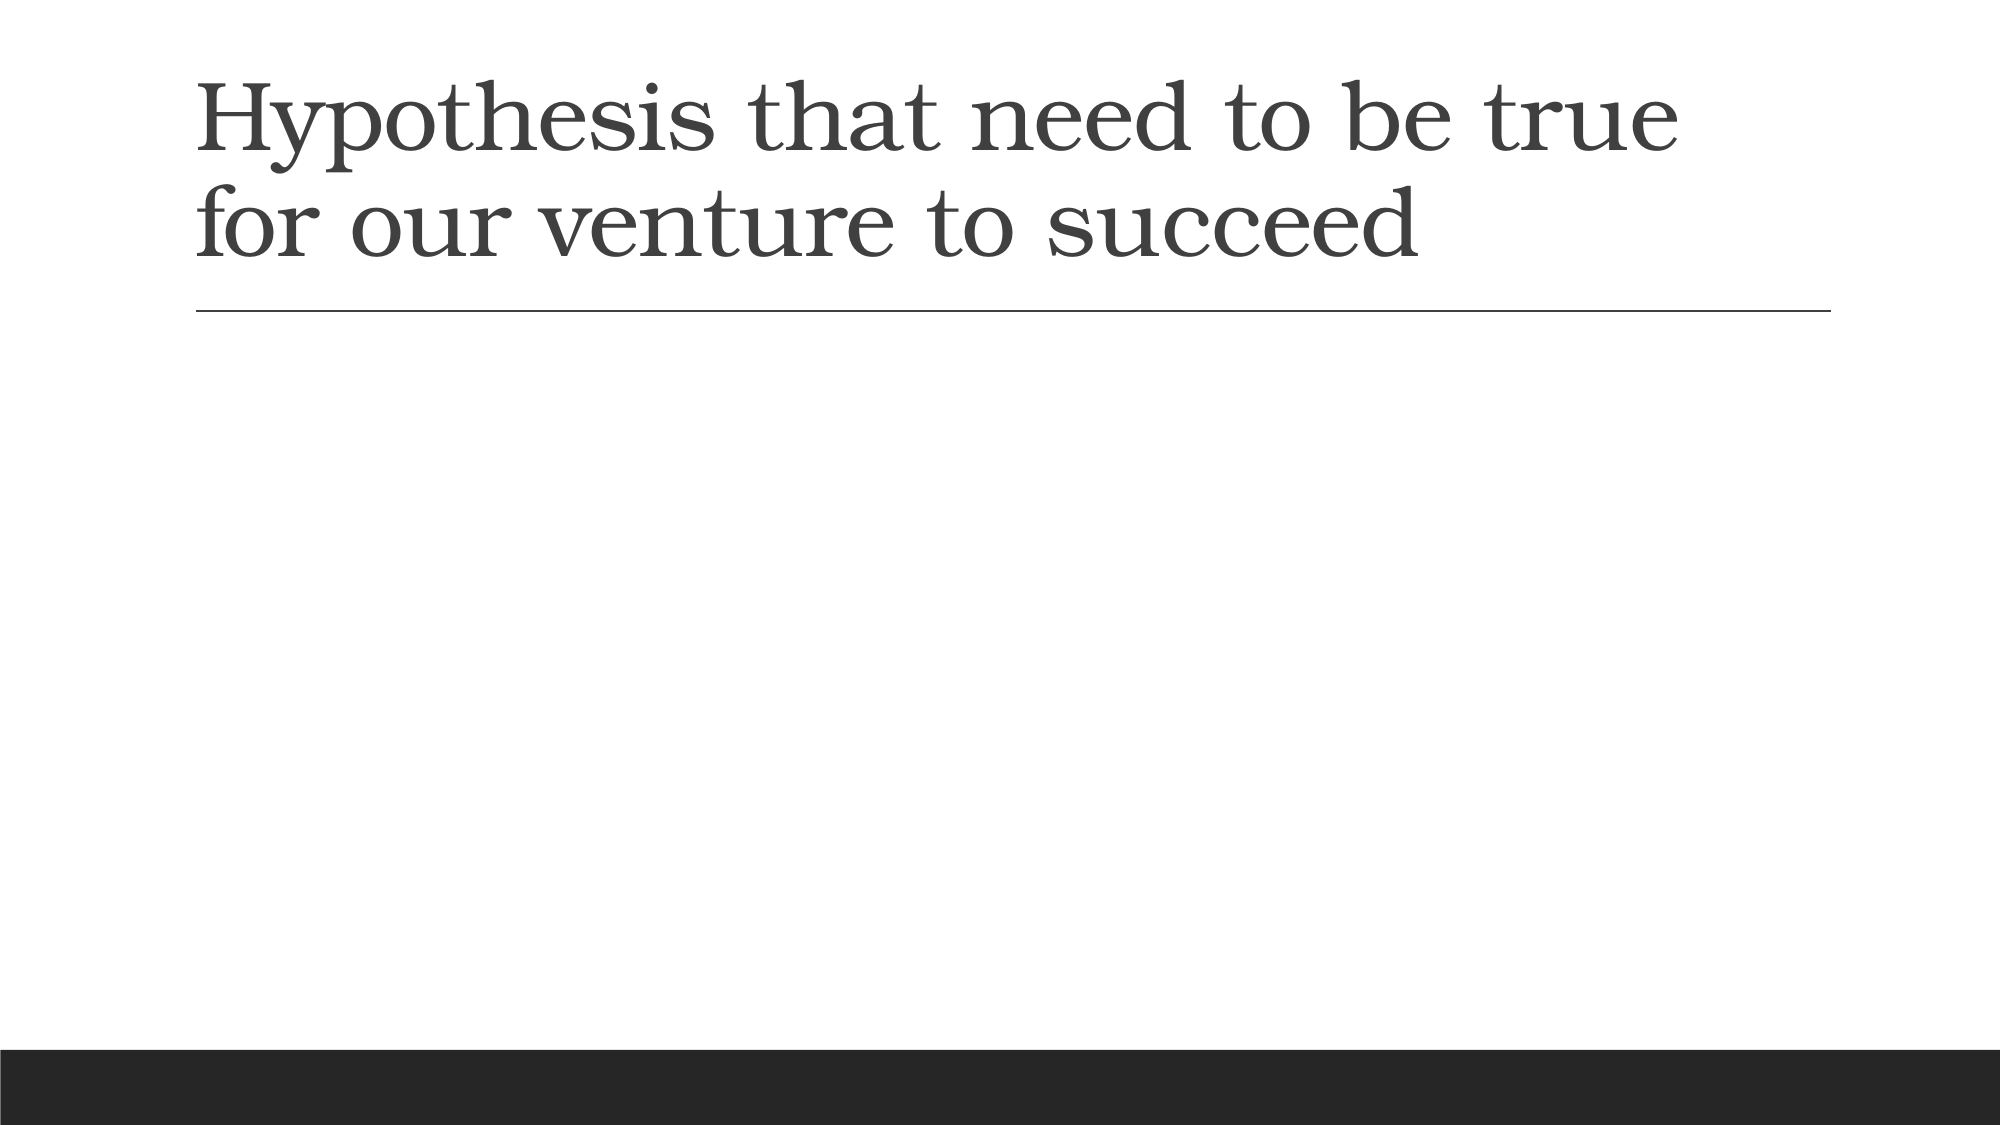

# Hypothesis that need to be true for our venture to succeed